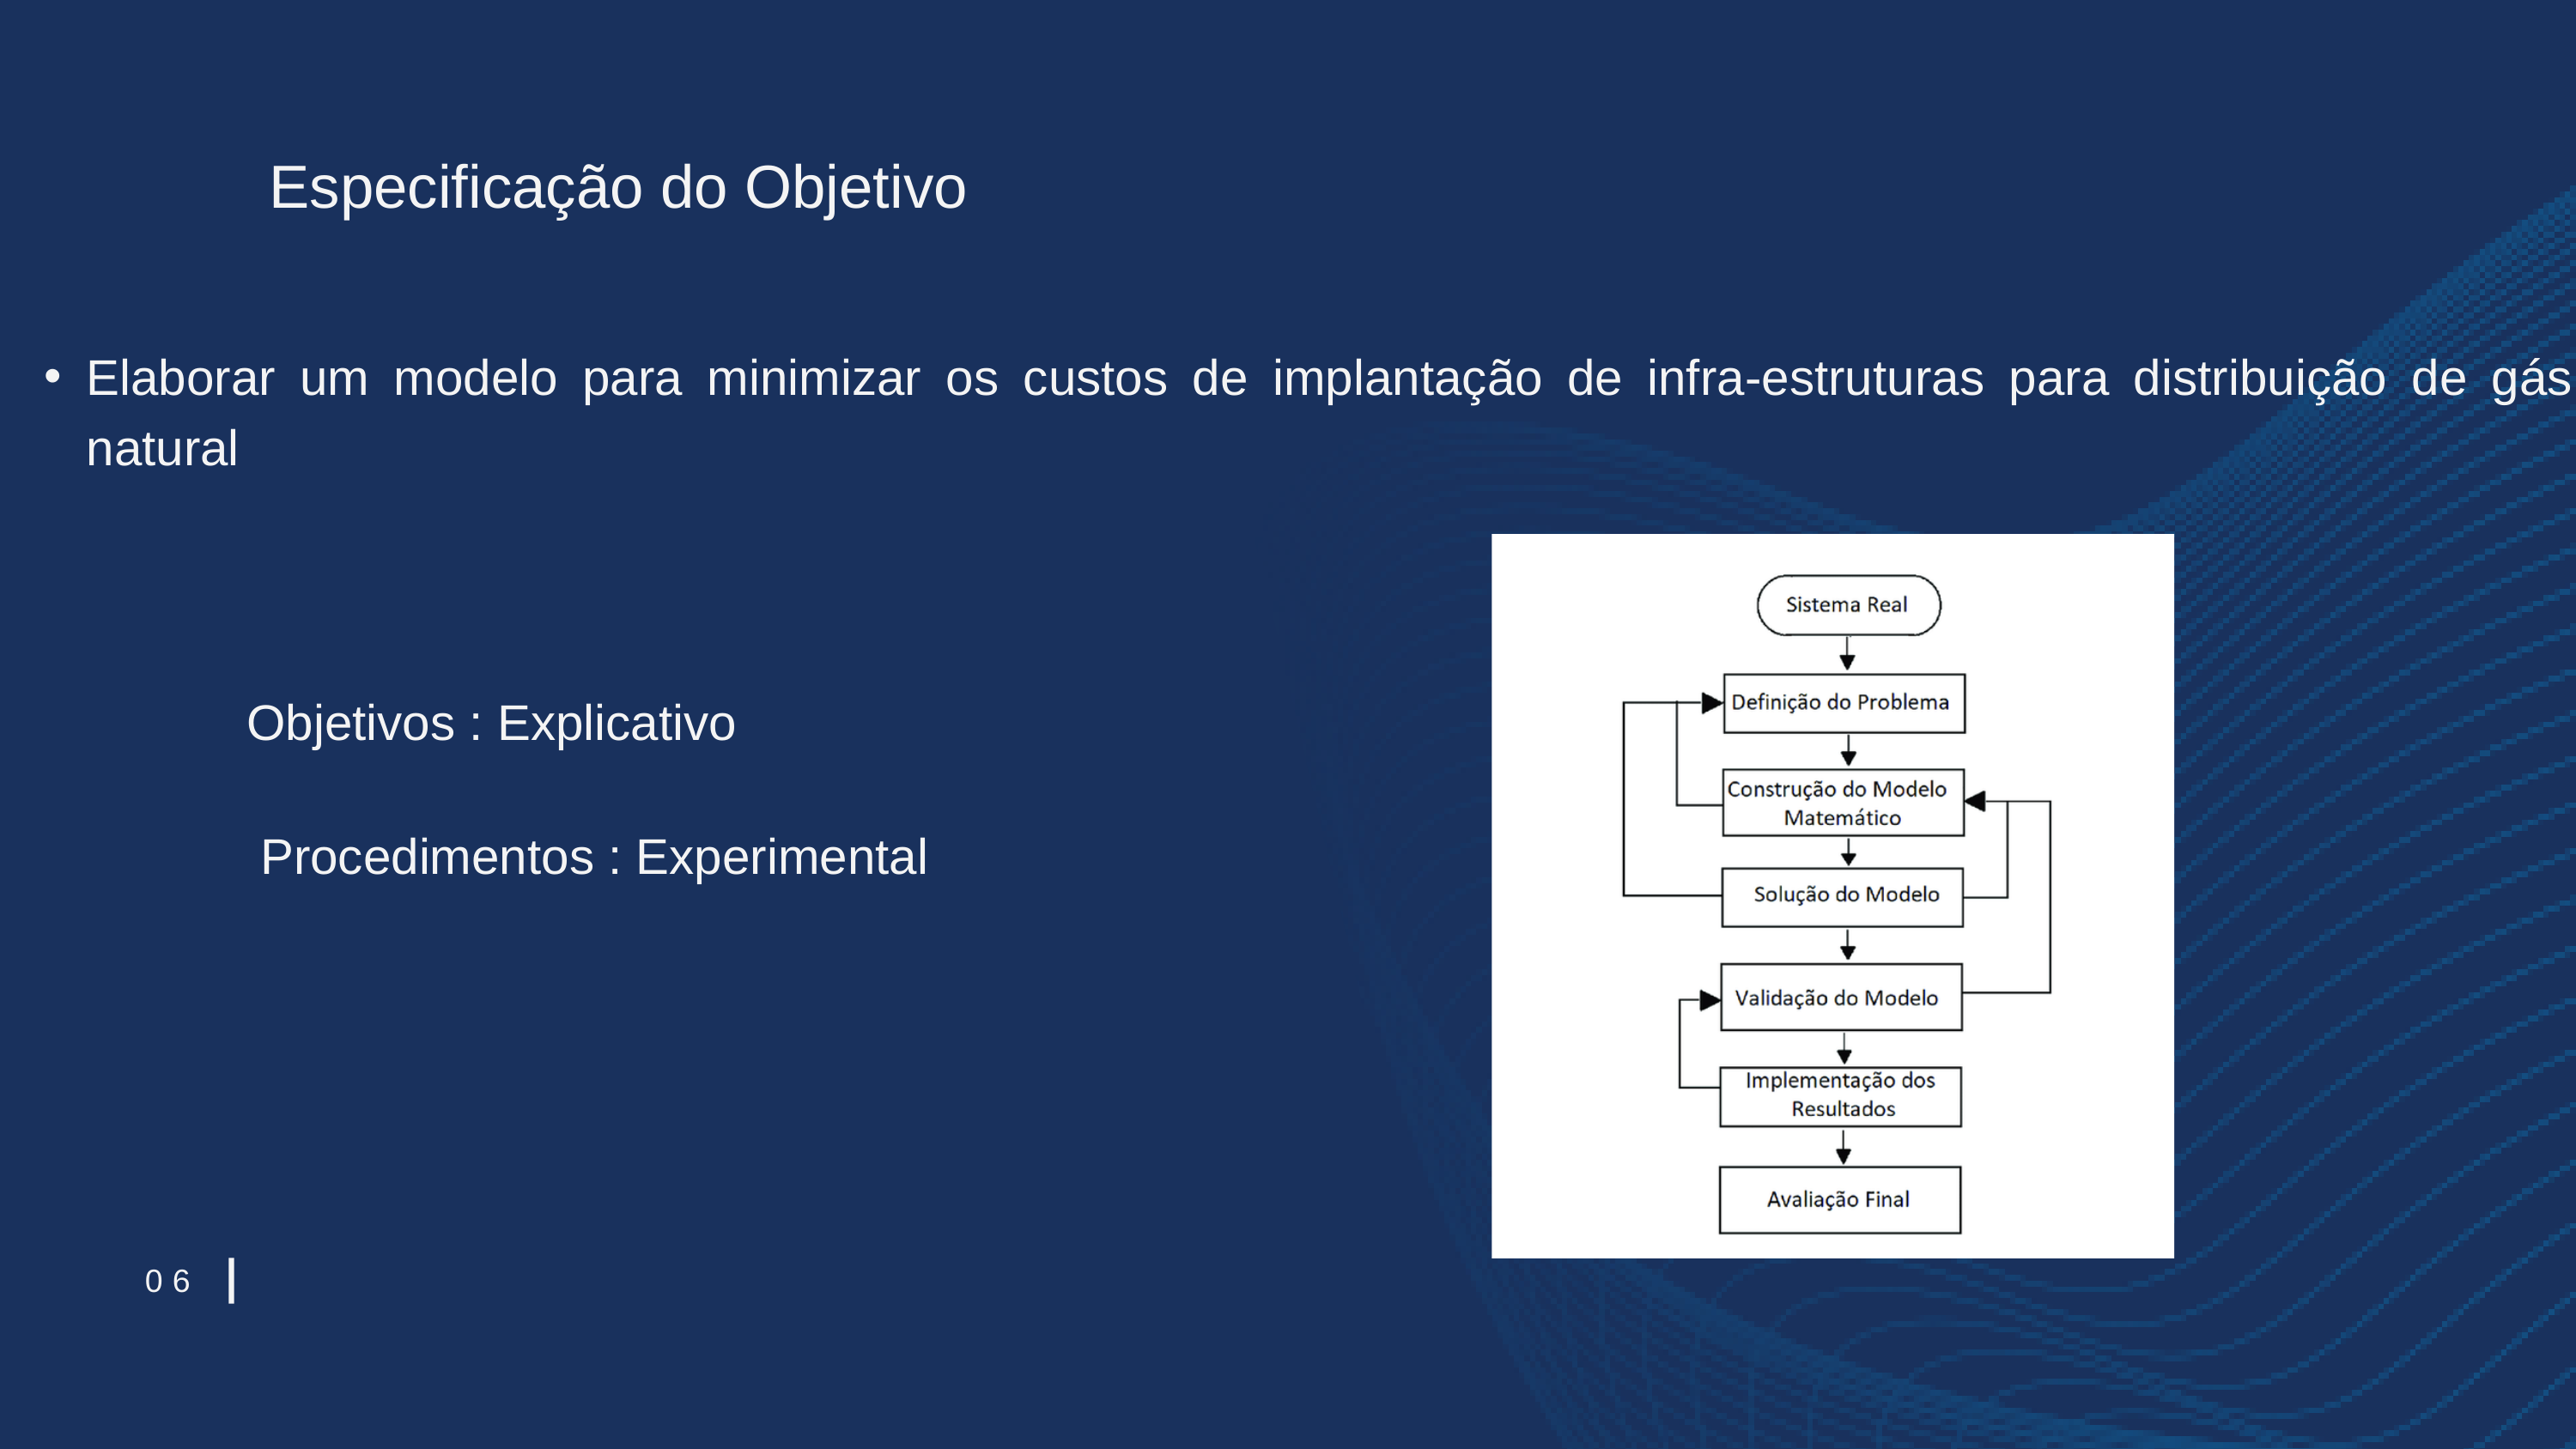

Especificação do Objetivo

Elaborar um modelo para minimizar os custos de implantação de infra-estruturas para distribuição de gás natural

Objetivos : Explicativo
Procedimentos : Experimental
06